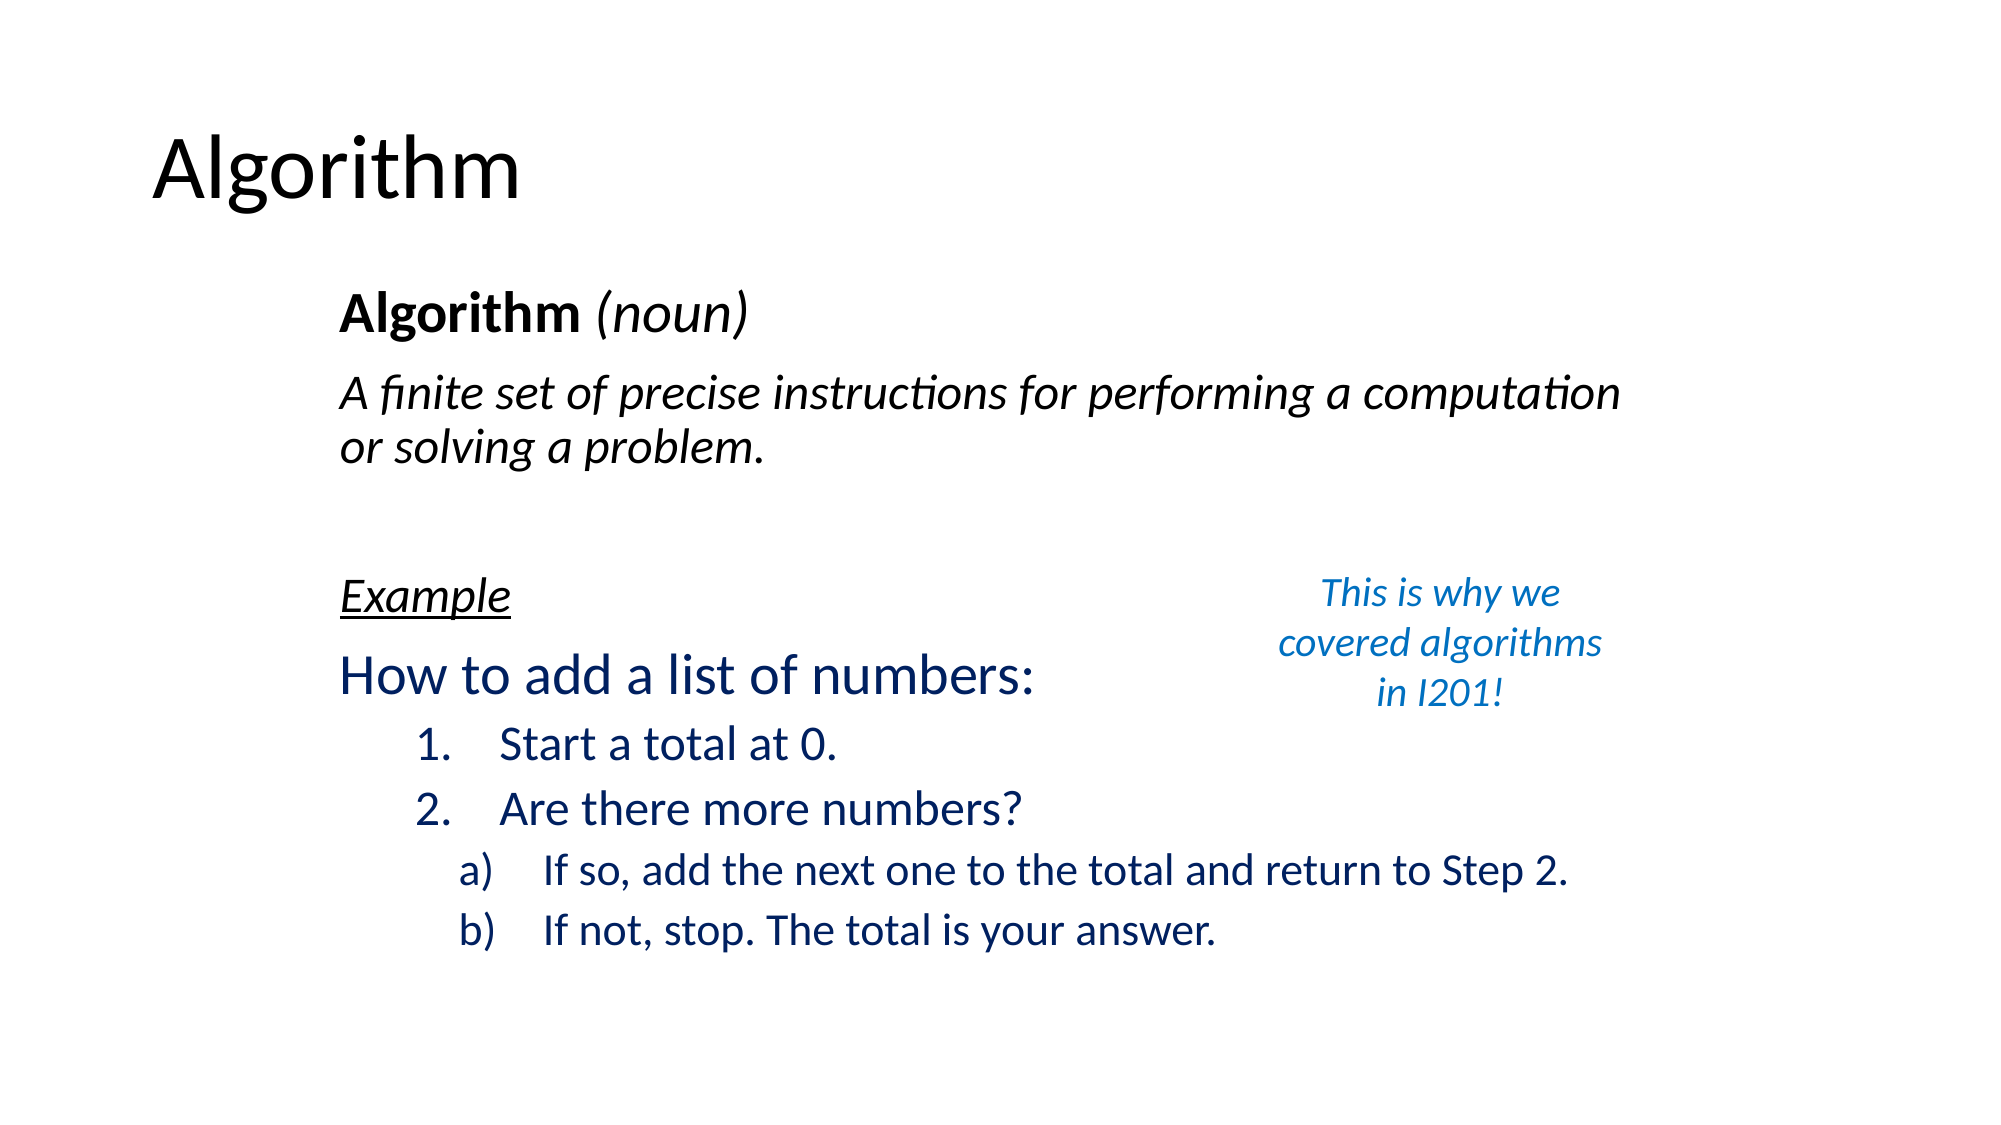

# Algorithm
Algorithm (noun)
A finite set of precise instructions for performing a computation or solving a problem.

Example
How to add a list of numbers:
Start a total at 0.
Are there more numbers?
If so, add the next one to the total and return to Step 2.
If not, stop. The total is your answer.
This is why we covered algorithms in I201!